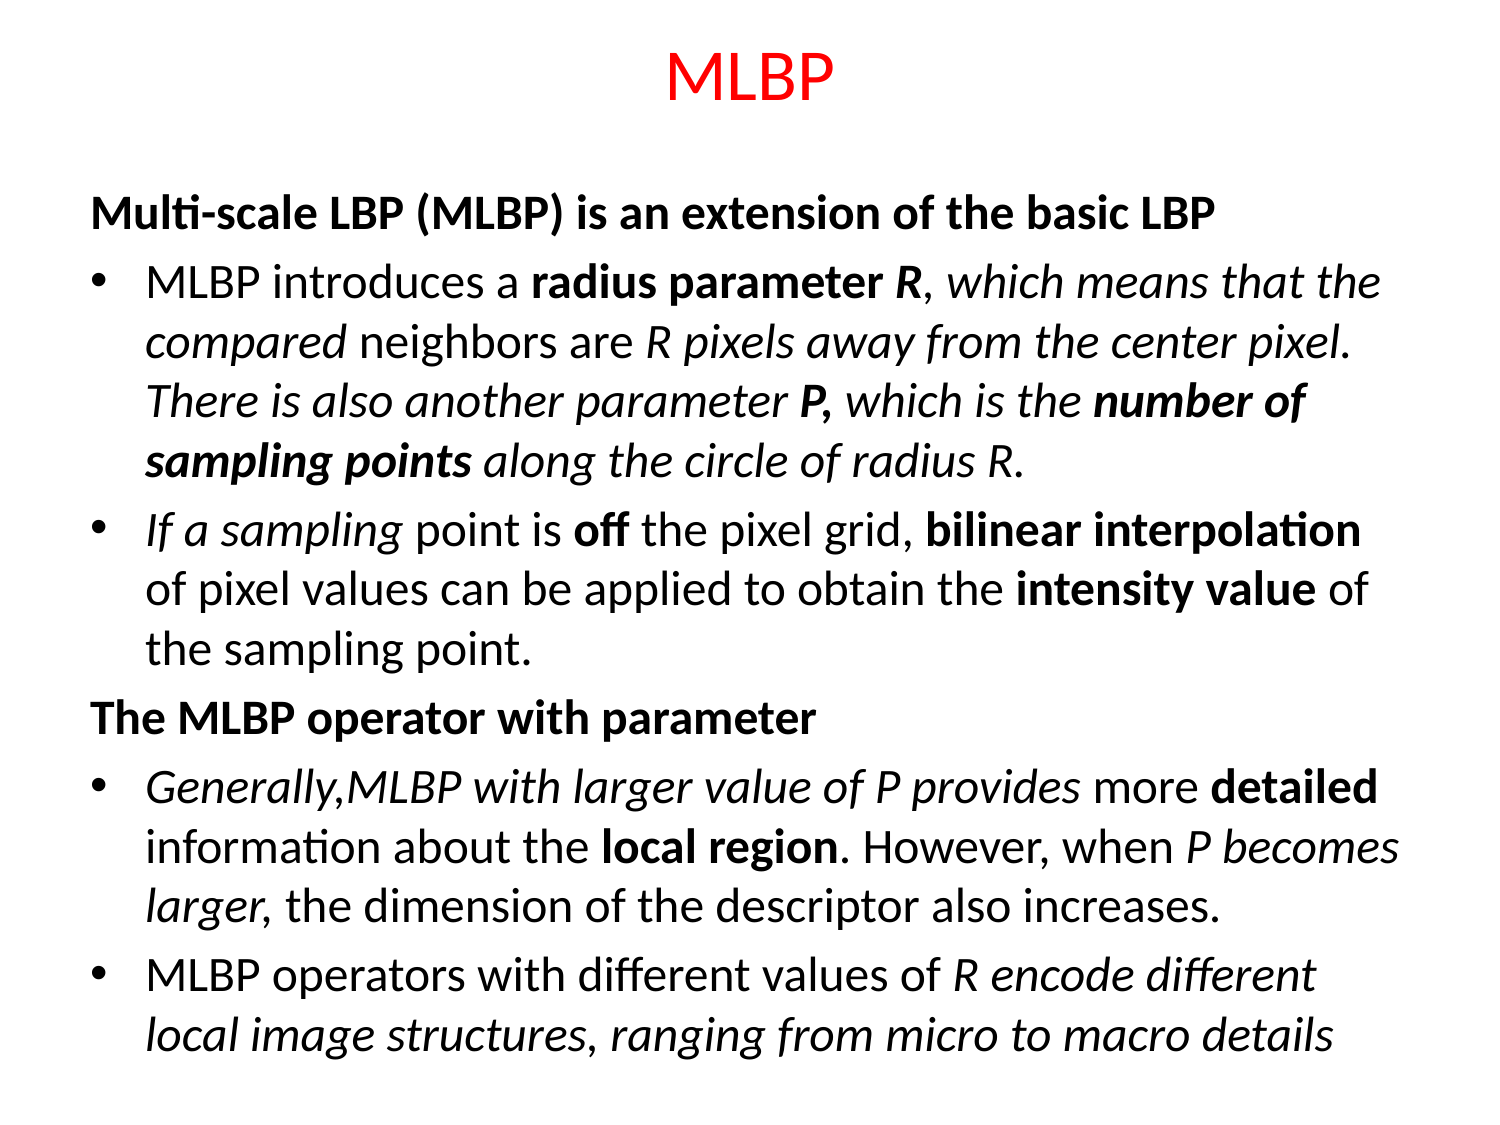

# MLBP
Multi-scale LBP (MLBP) is an extension of the basic LBP
MLBP introduces a radius parameter R, which means that the compared neighbors are R pixels away from the center pixel. There is also another parameter P, which is the number of sampling points along the circle of radius R.
If a sampling point is off the pixel grid, bilinear interpolation of pixel values can be applied to obtain the intensity value of the sampling point.
The MLBP operator with parameter
Generally,MLBP with larger value of P provides more detailed information about the local region. However, when P becomes larger, the dimension of the descriptor also increases.
MLBP operators with different values of R encode different local image structures, ranging from micro to macro details